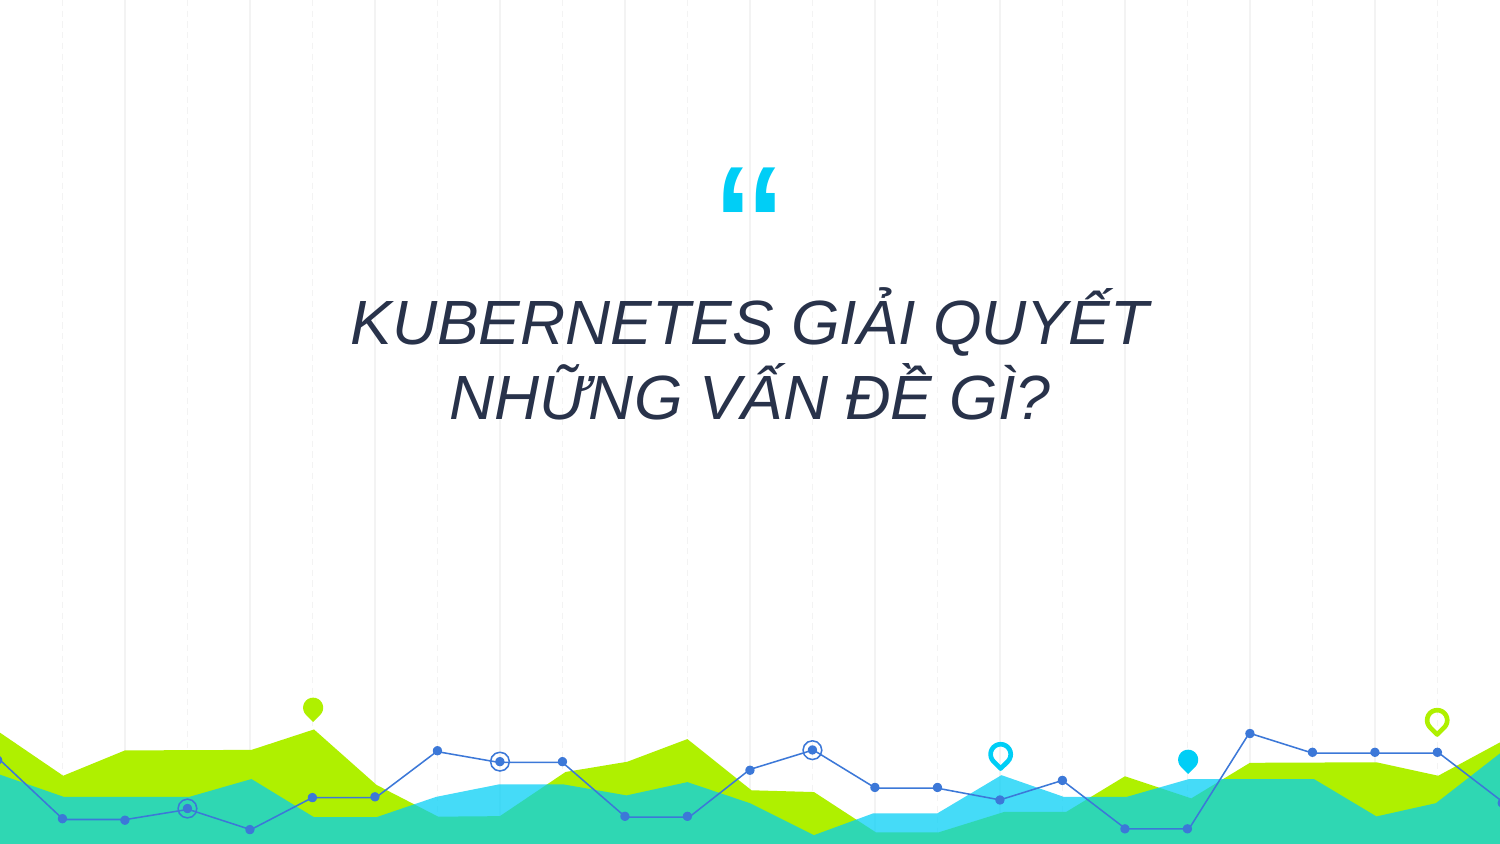

KUBERNETES GIẢI QUYẾT NHỮNG VẤN ĐỀ GÌ?
4